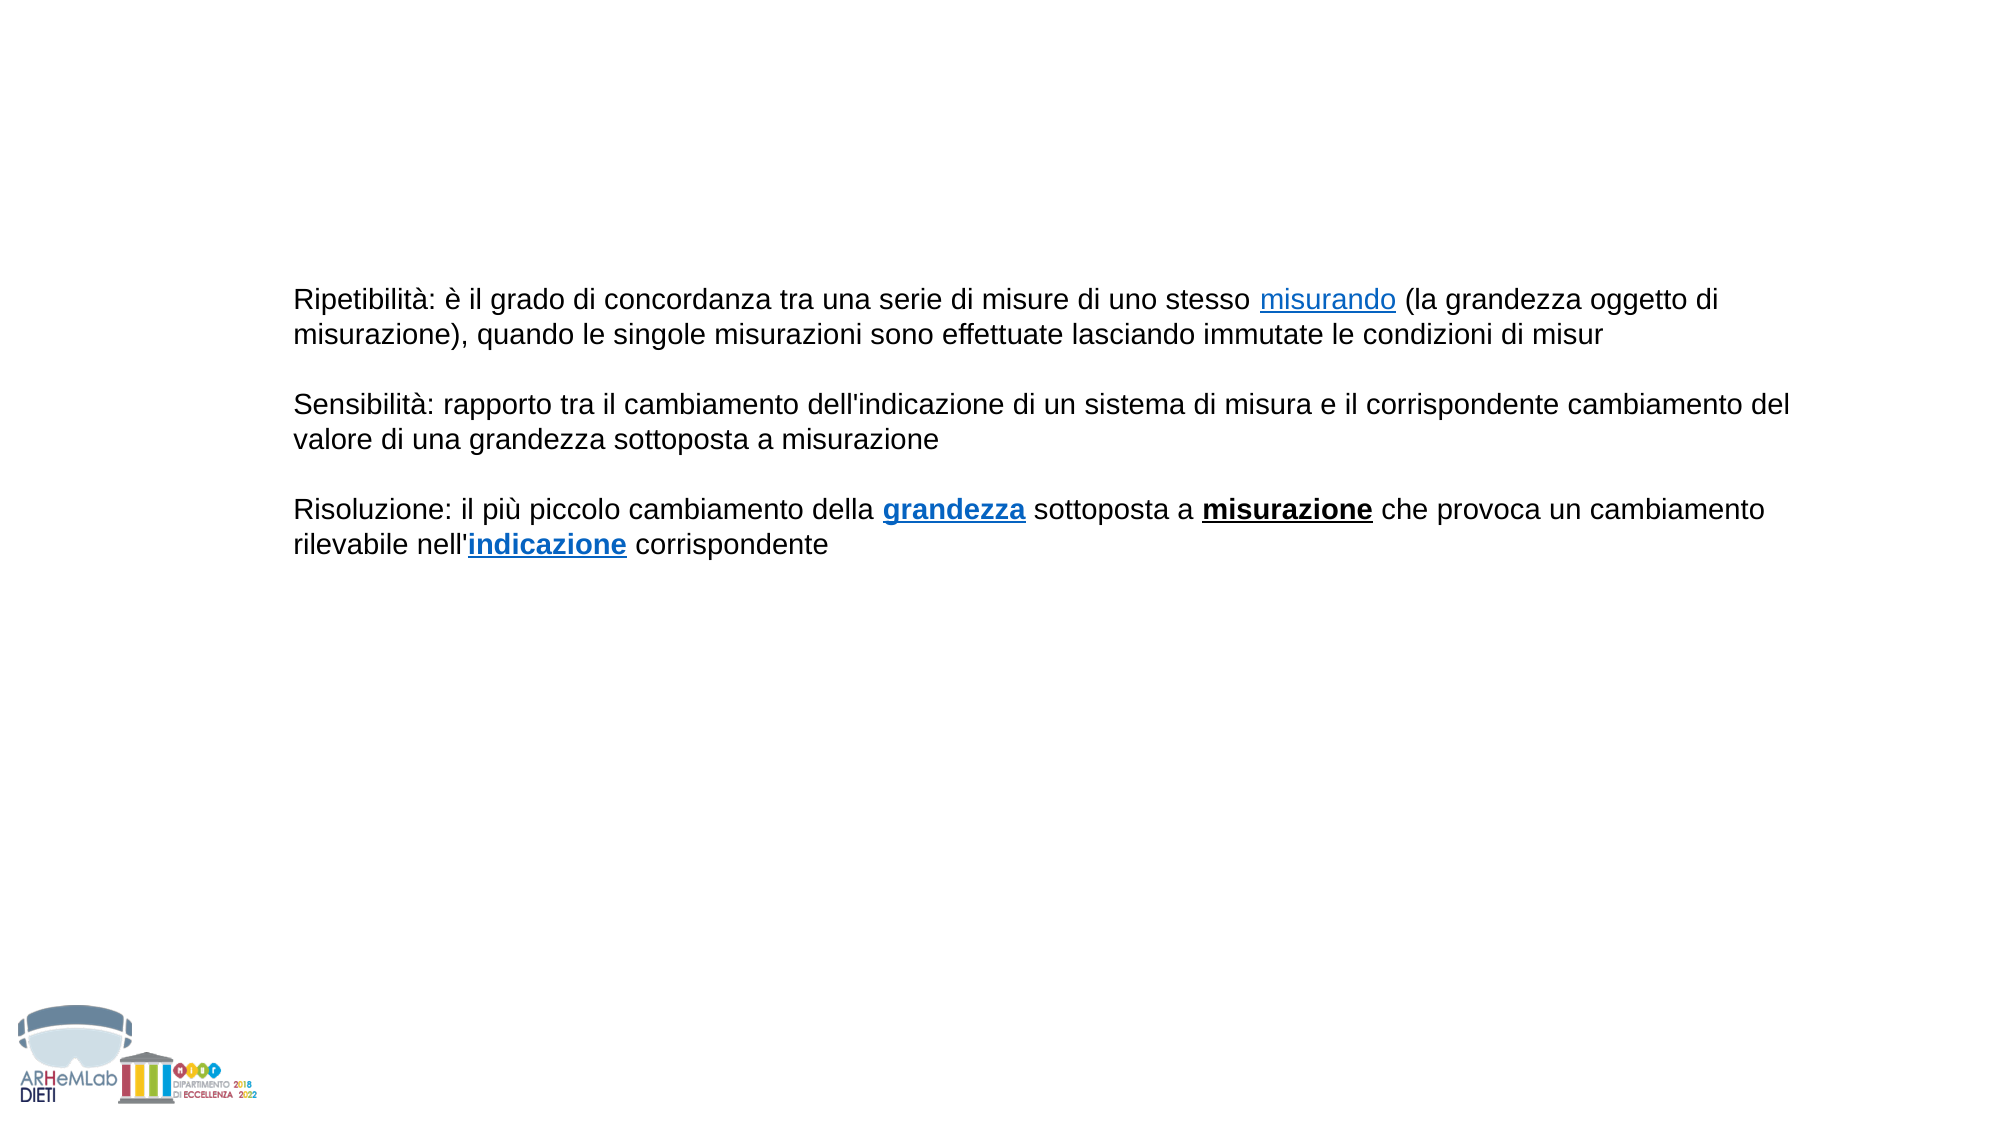

Ripetibilità: è il grado di concordanza tra una serie di misure di uno stesso misurando (la grandezza oggetto di misurazione), quando le singole misurazioni sono effettuate lasciando immutate le condizioni di misur

Sensibilità: rapporto tra il cambiamento dell'indicazione di un sistema di misura e il corrispondente cambiamento del valore di una grandezza sottoposta a misurazione

Risoluzione: il più piccolo cambiamento della grandezza sottoposta a misurazione che provoca un cambiamento rilevabile nell'indicazione corrispondente